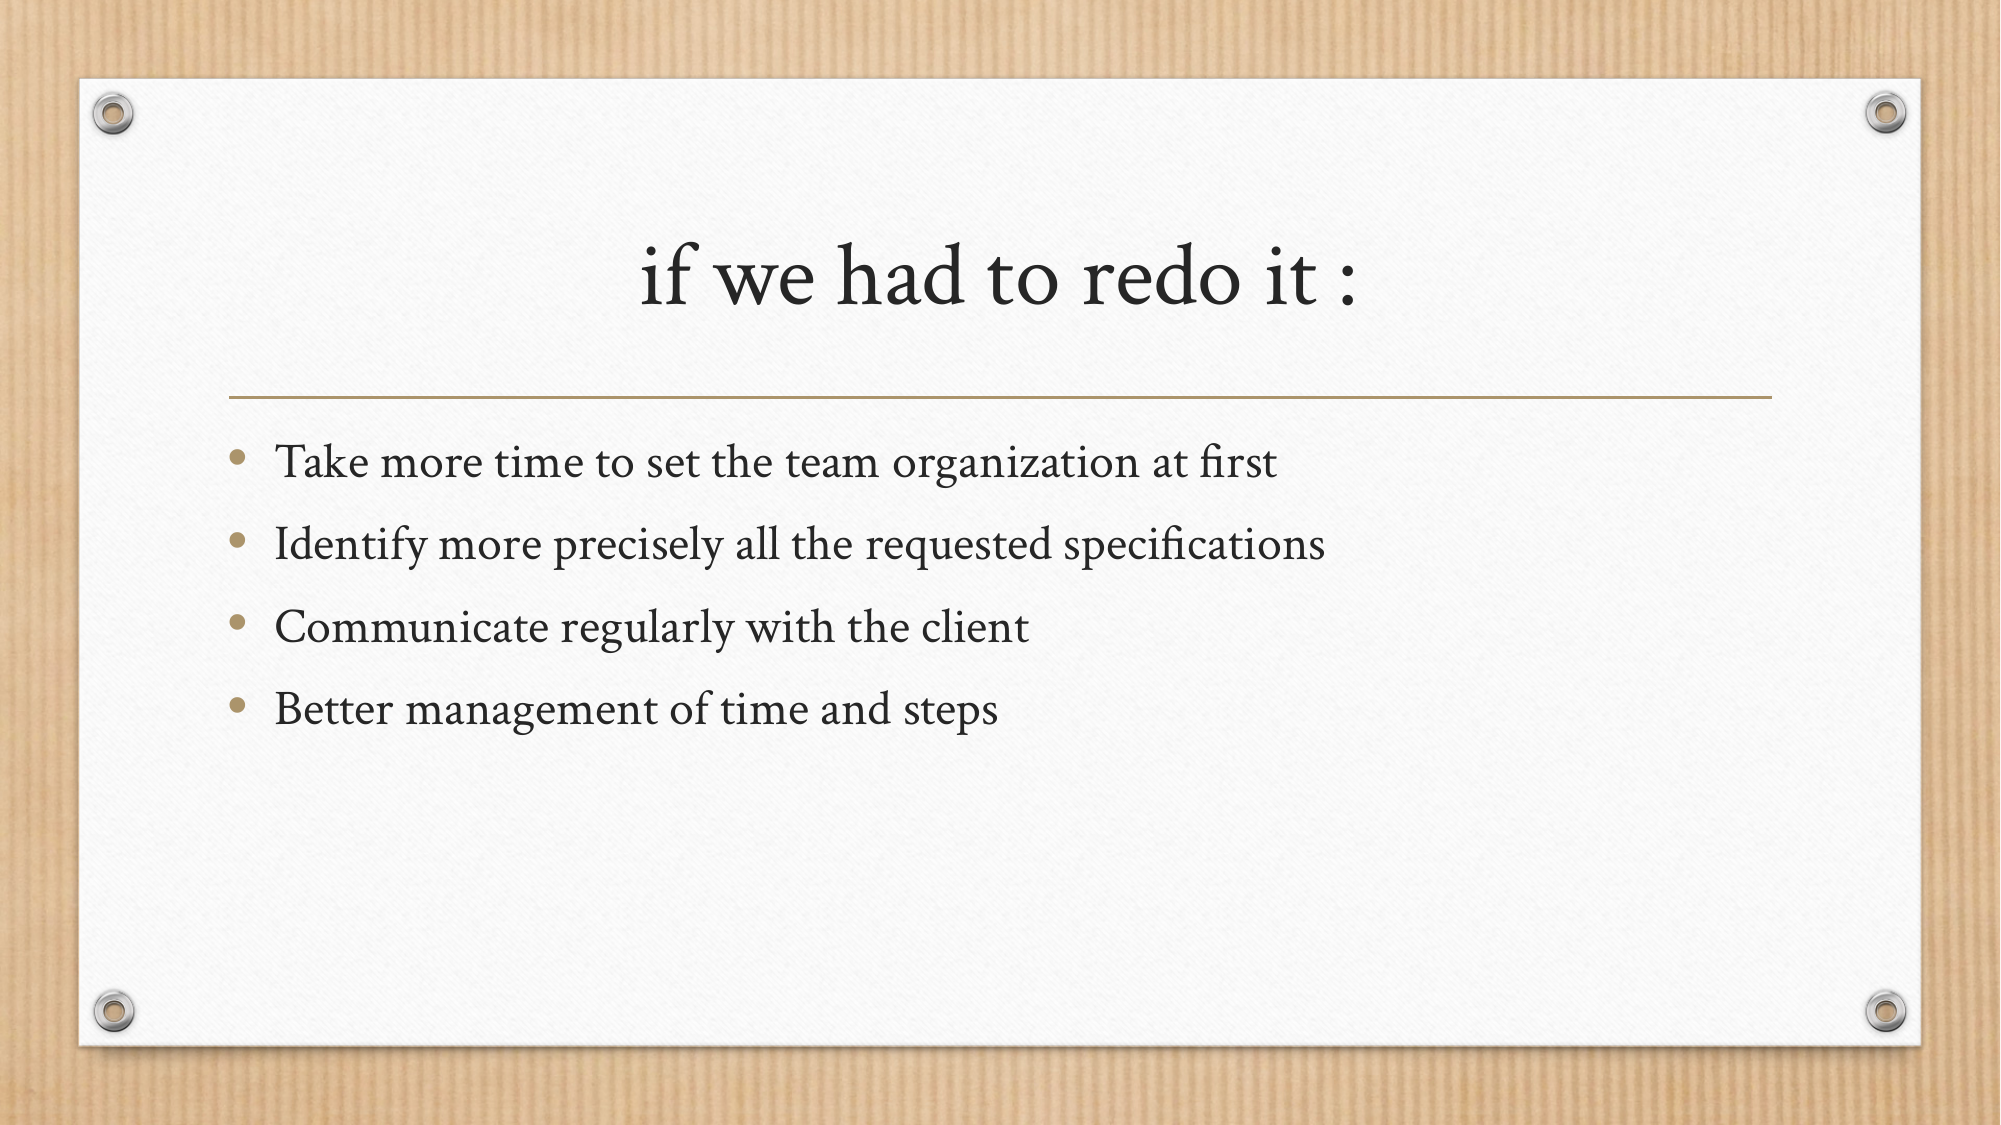

# if we had to redo it :
Take more time to set the team organization at first
Identify more precisely all the requested specifications
Communicate regularly with the client
Better management of time and steps